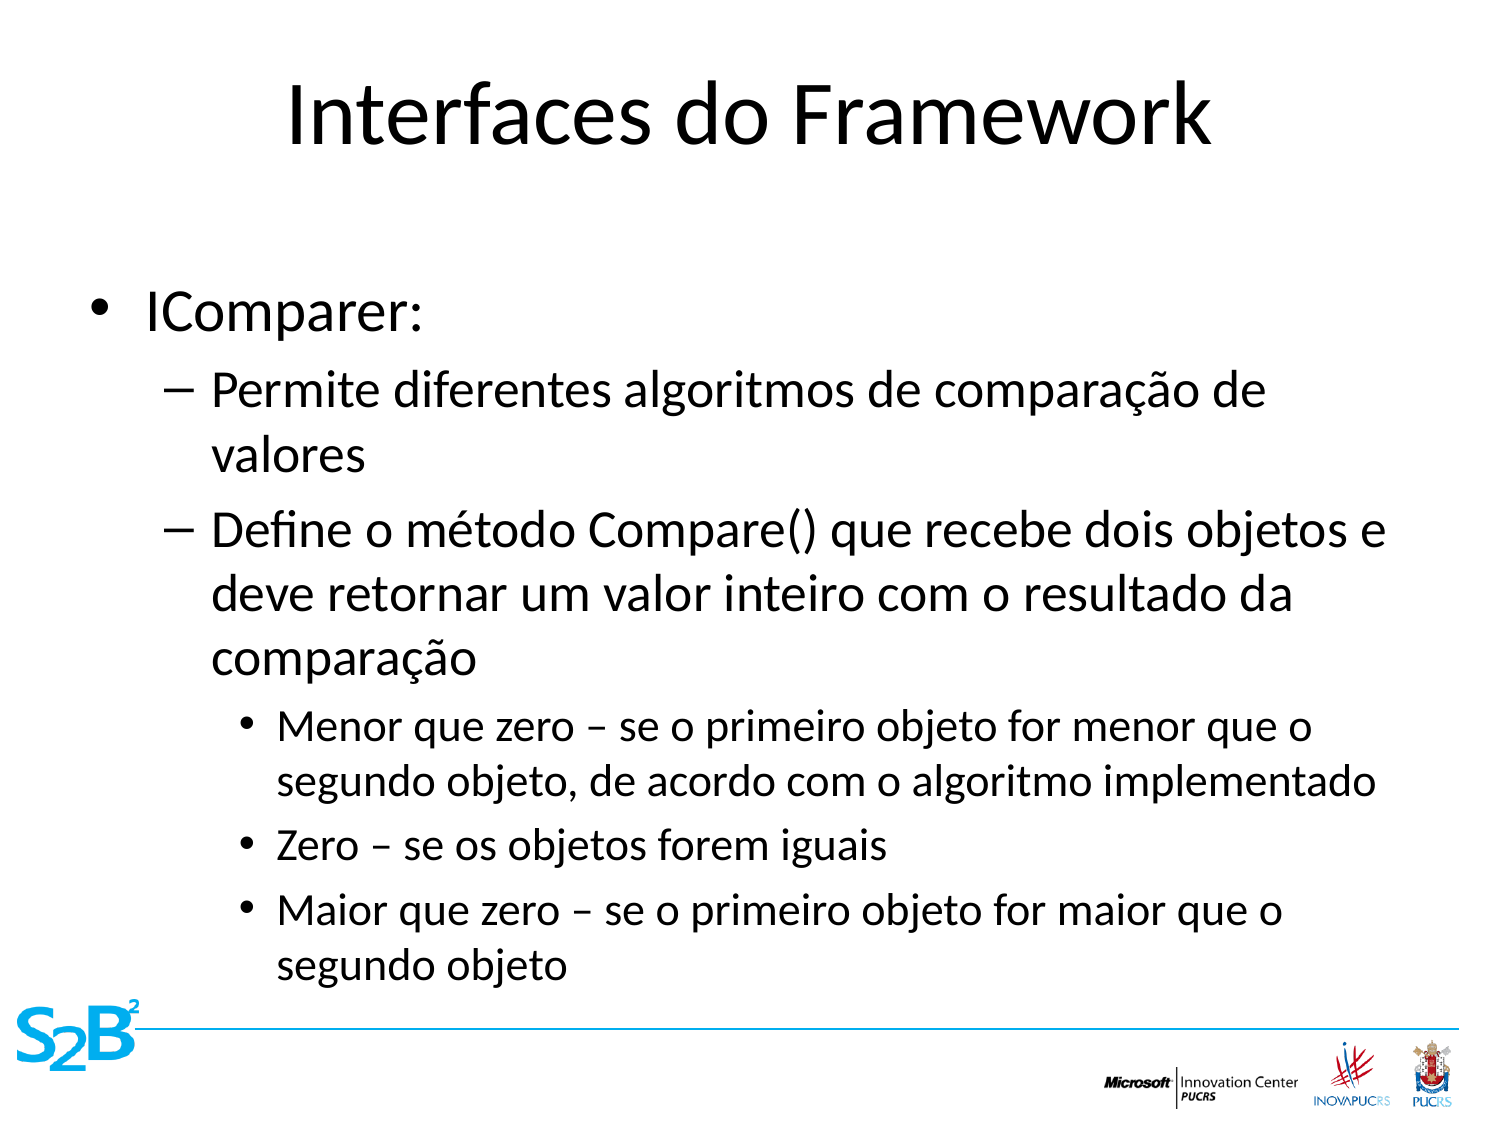

# Interfaces do Framework
IComparer:
Permite diferentes algoritmos de comparação de valores
Define o método Compare() que recebe dois objetos e deve retornar um valor inteiro com o resultado da comparação
Menor que zero – se o primeiro objeto for menor que o segundo objeto, de acordo com o algoritmo implementado
Zero – se os objetos forem iguais
Maior que zero – se o primeiro objeto for maior que o segundo objeto